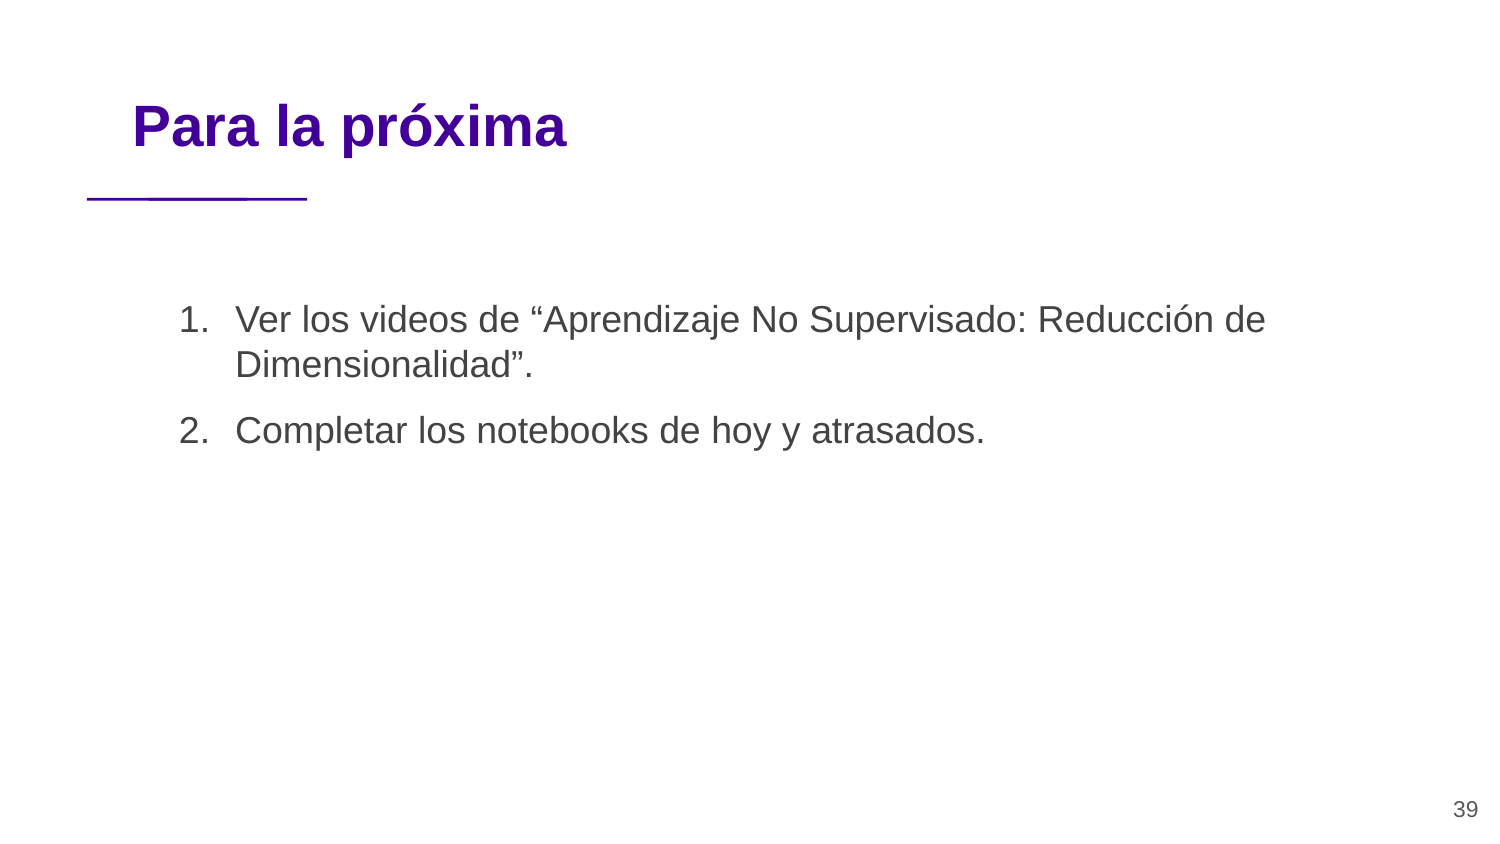

Ver los videos de “Aprendizaje No Supervisado: Reducción de Dimensionalidad”.
Completar los notebooks de hoy y atrasados.
39